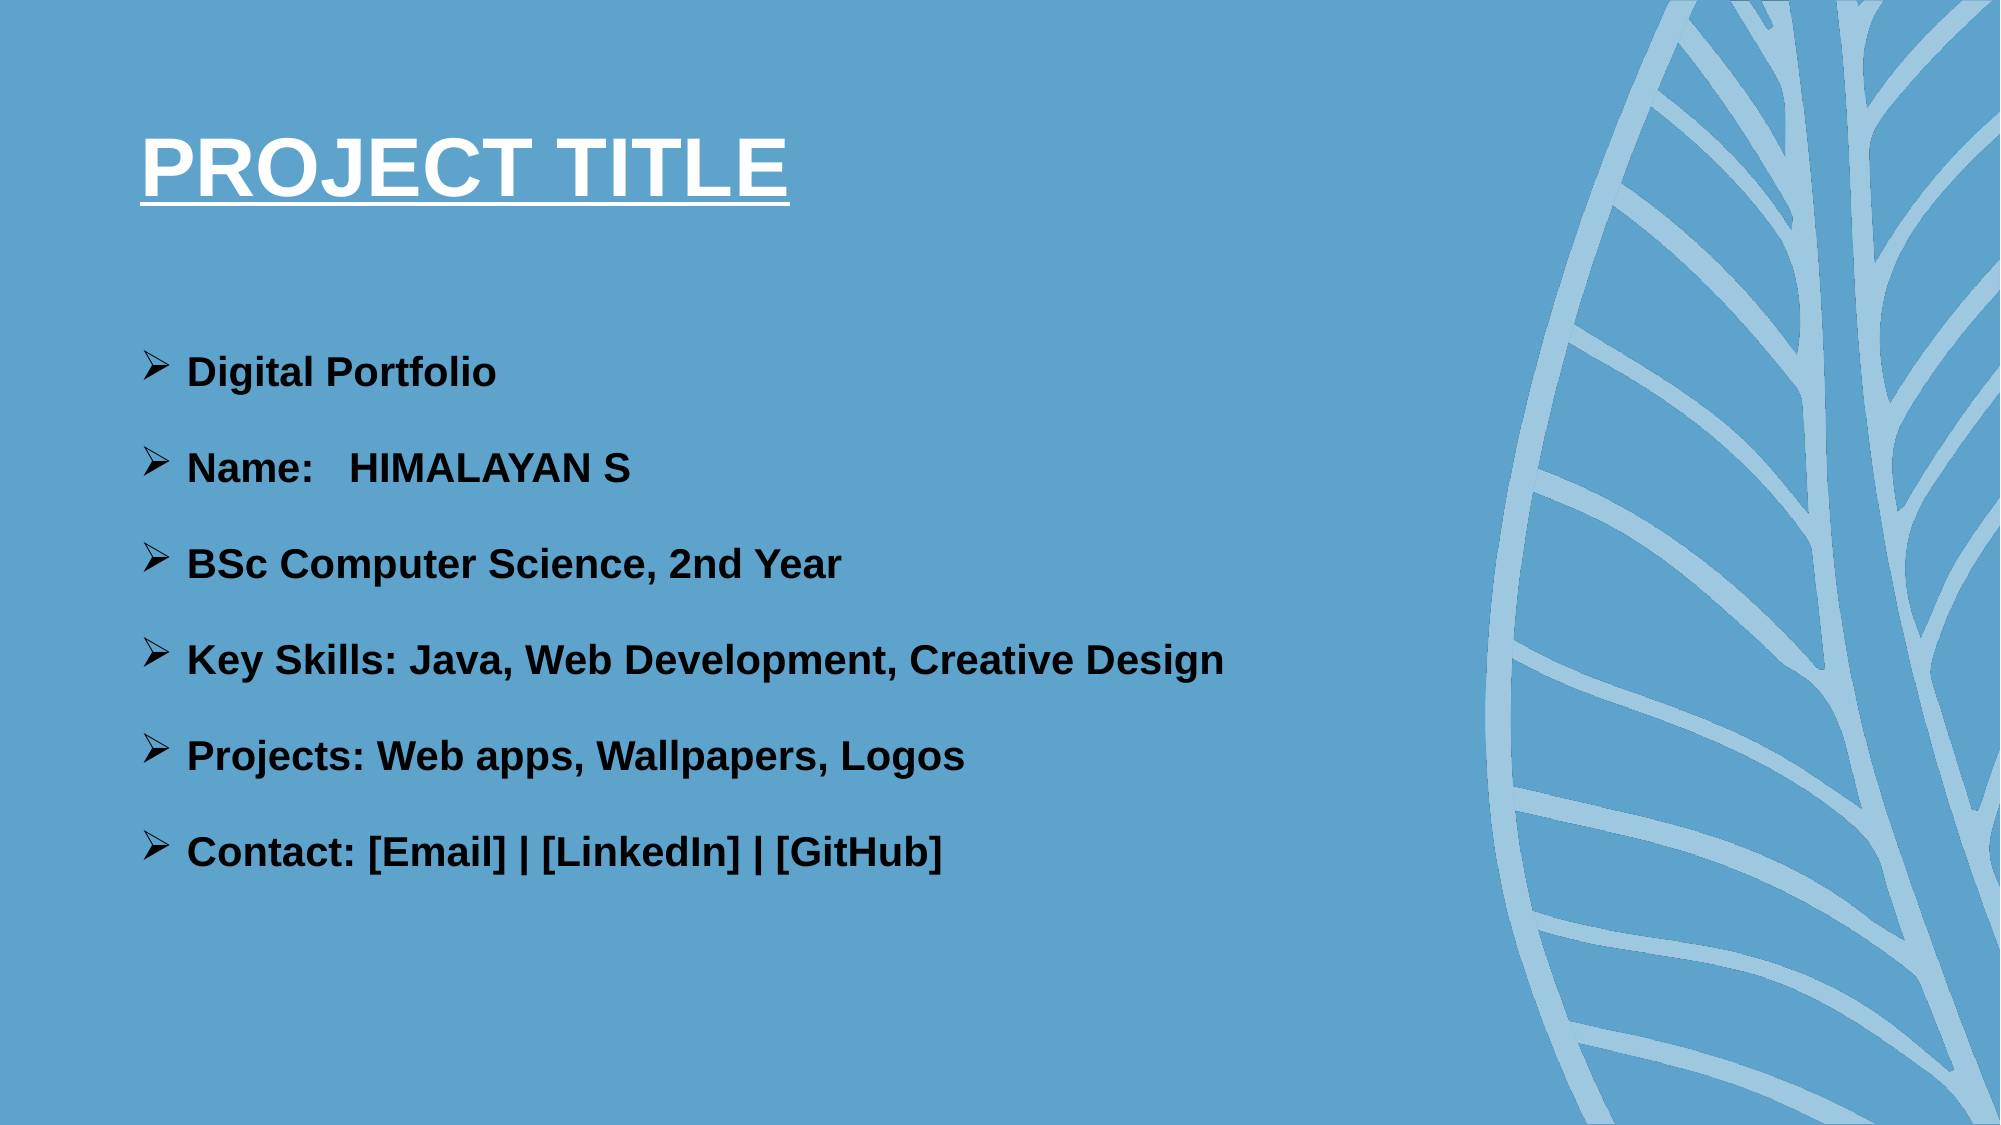

# PROJECT TITLE
Digital Portfolio
Name:   HIMALAYAN S
BSc Computer Science, 2nd Year
Key Skills: Java, Web Development, Creative Design
Projects: Web apps, Wallpapers, Logos
Contact: [Email] | [LinkedIn] | [GitHub]